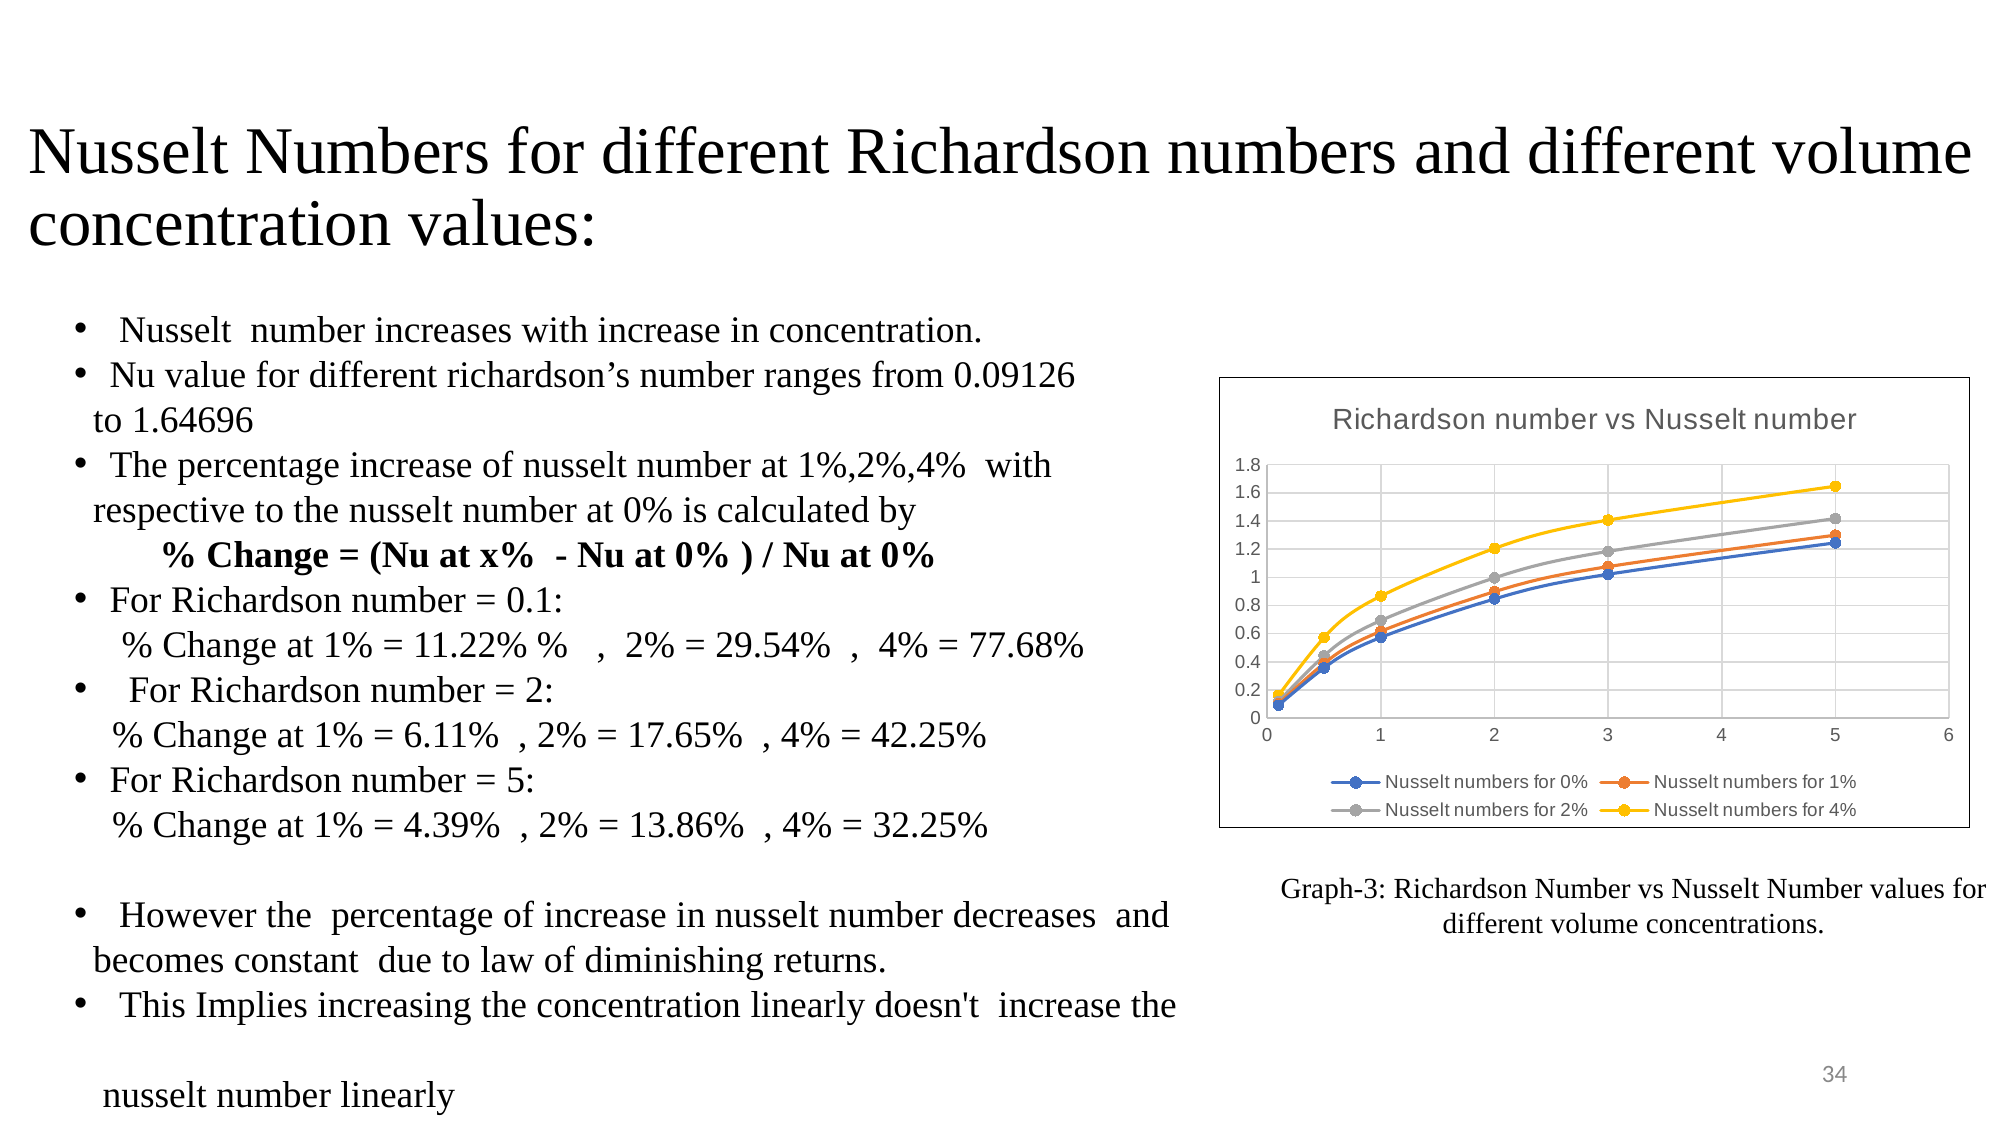

# Nusselt Numbers for different Richardson numbers and different volume concentration values:
 Nusselt  number increases with increase in concentration.
Nu value for different richardson’s number ranges from 0.09126
  to 1.64696
The percentage increase of nusselt number at 1%,2%,4%  with
  respective to the nusselt number at 0% is calculated by
         % Change = (Nu at x%  - Nu at 0% ) / Nu at 0%
For Richardson number = 0.1:
     % Change at 1% = 11.22% %   ,  2% = 29.54%  ,  4% = 77.68%
  For Richardson number = 2:
    % Change at 1% = 6.11%  , 2% = 17.65%  , 4% = 42.25%
For Richardson number = 5:
    % Change at 1% = 4.39%  , 2% = 13.86%  , 4% = 32.25%

 However the  percentage of increase in nusselt number decreases  and
  becomes constant  due to law of diminishing returns.
 This Implies increasing the concentration linearly doesn't  increase the
   nusselt number linearly

### Chart: Richardson number vs Nusselt number

| Category | Nusselt numbers for 0% | Nusselt numbers for 1% | Nusselt numbers for 2% | Nusselt numbers for 4% |
|---|---|---|---|---|
Graph-3: Richardson Number vs Nusselt Number values for different volume concentrations.
34